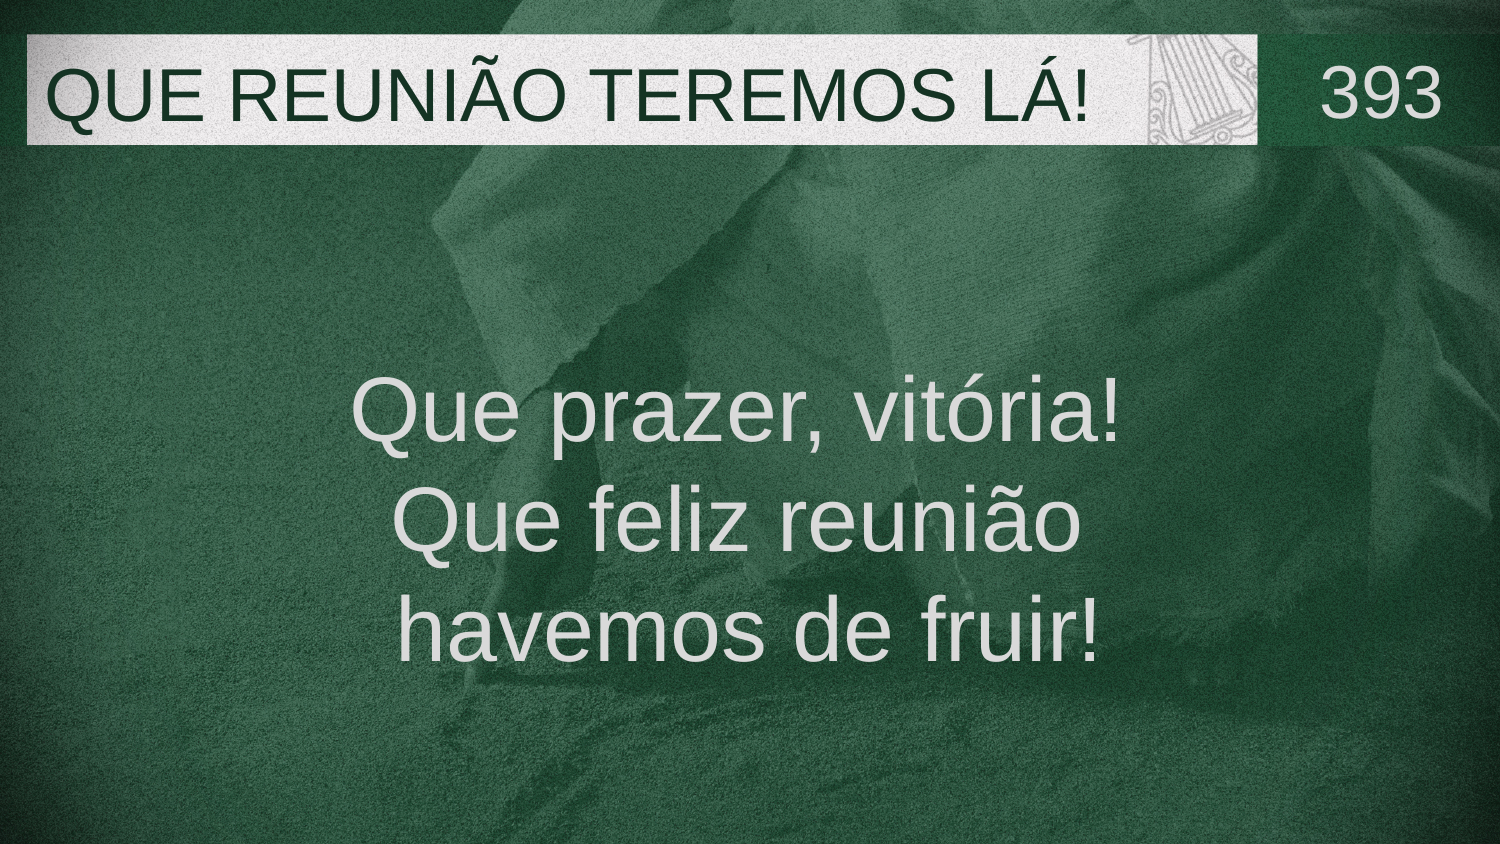

# QUE REUNIÃO TEREMOS LÁ!
393
Que prazer, vitória!
Que feliz reunião
havemos de fruir!